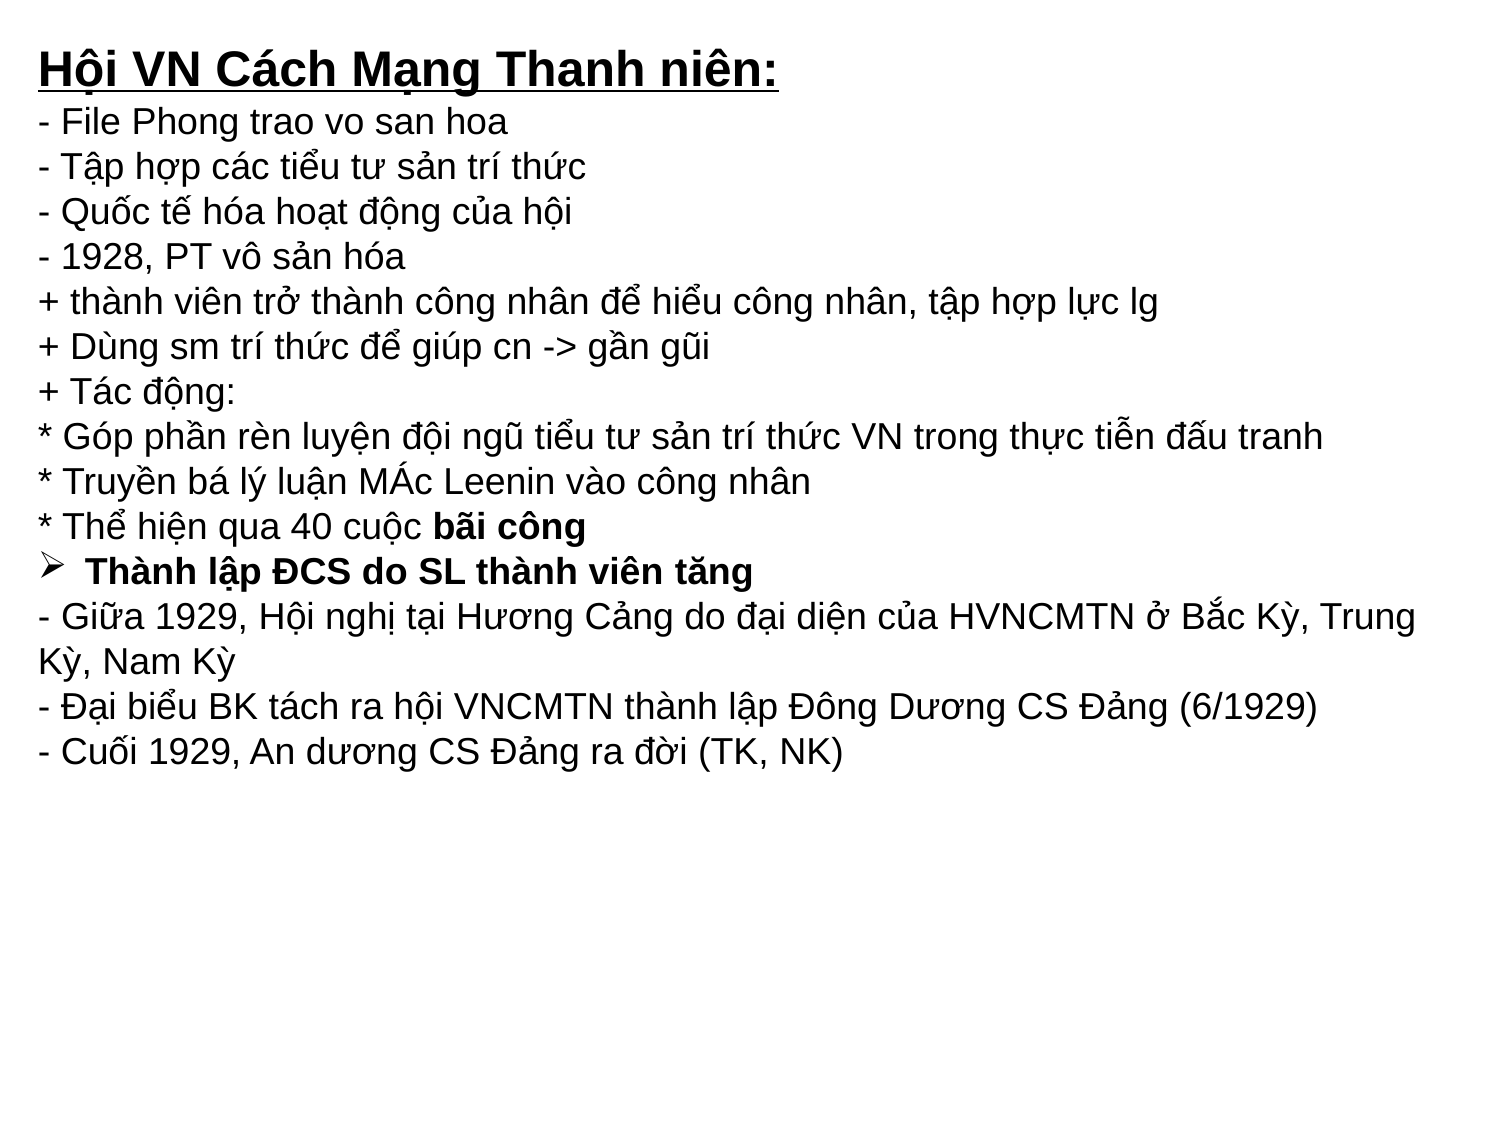

Hội VN Cách Mạng Thanh niên:
- File Phong trao vo san hoa
- Tập hợp các tiểu tư sản trí thức
- Quốc tế hóa hoạt động của hội
- 1928, PT vô sản hóa
+ thành viên trở thành công nhân để hiểu công nhân, tập hợp lực lg
+ Dùng sm trí thức để giúp cn -> gần gũi
+ Tác động:
* Góp phần rèn luyện đội ngũ tiểu tư sản trí thức VN trong thực tiễn đấu tranh
* Truyền bá lý luận MÁc Leenin vào công nhân
* Thể hiện qua 40 cuộc bãi công
Thành lập ĐCS do SL thành viên tăng
- Giữa 1929, Hội nghị tại Hương Cảng do đại diện của HVNCMTN ở Bắc Kỳ, Trung Kỳ, Nam Kỳ
- Đại biểu BK tách ra hội VNCMTN thành lập Đông Dương CS Đảng (6/1929)
- Cuối 1929, An dương CS Đảng ra đời (TK, NK)